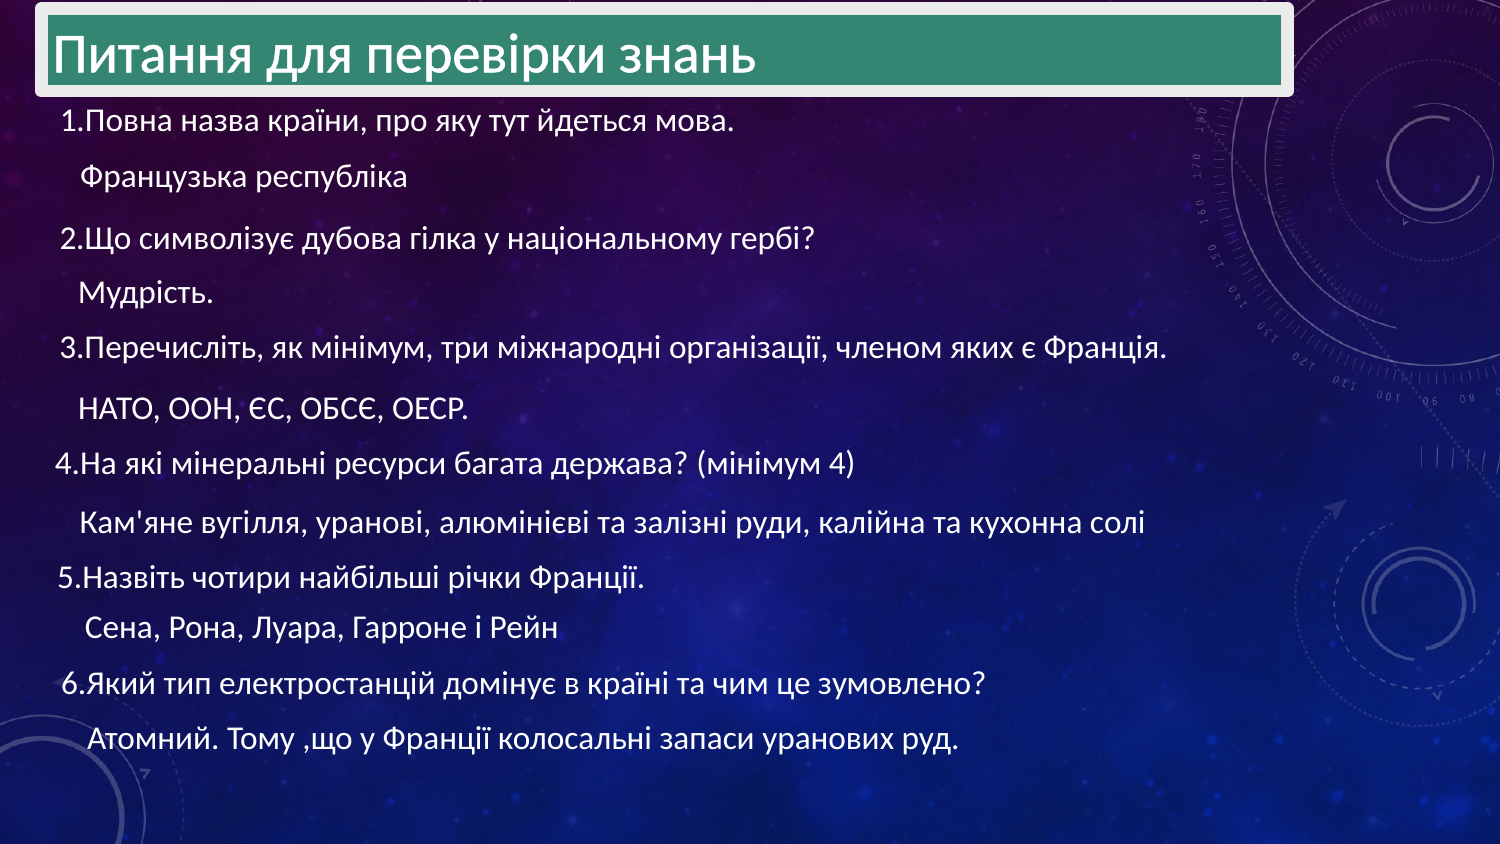

# Питання для перевірки знань
1.Повна назва країни, про яку тут йдеться мова.
   Французька республіка
2.Що символізує дубова гілка у національному гербі?
   Мудрість.
3.Перечисліть, як мінімум, три міжнародні організації, членом яких є Франція.
   НАТО, ООН, ЄС, ОБСЄ, ОЕСР.
4.На які мінеральні ресурси багата держава? (мінімум 4)
   Кам'яне вугілля, уранові, алюмінієві та залізні руди, калійна та кухонна солі
5.Назвіть чотири найбільші річки Франції.
   Сена, Рона, Луара, Гарроне і Рейн
6.Який тип електростанцій домінує в країні та чим це зумовлено?
   Атомний. Тому ,що у Франції колосальні запаси уранових руд.